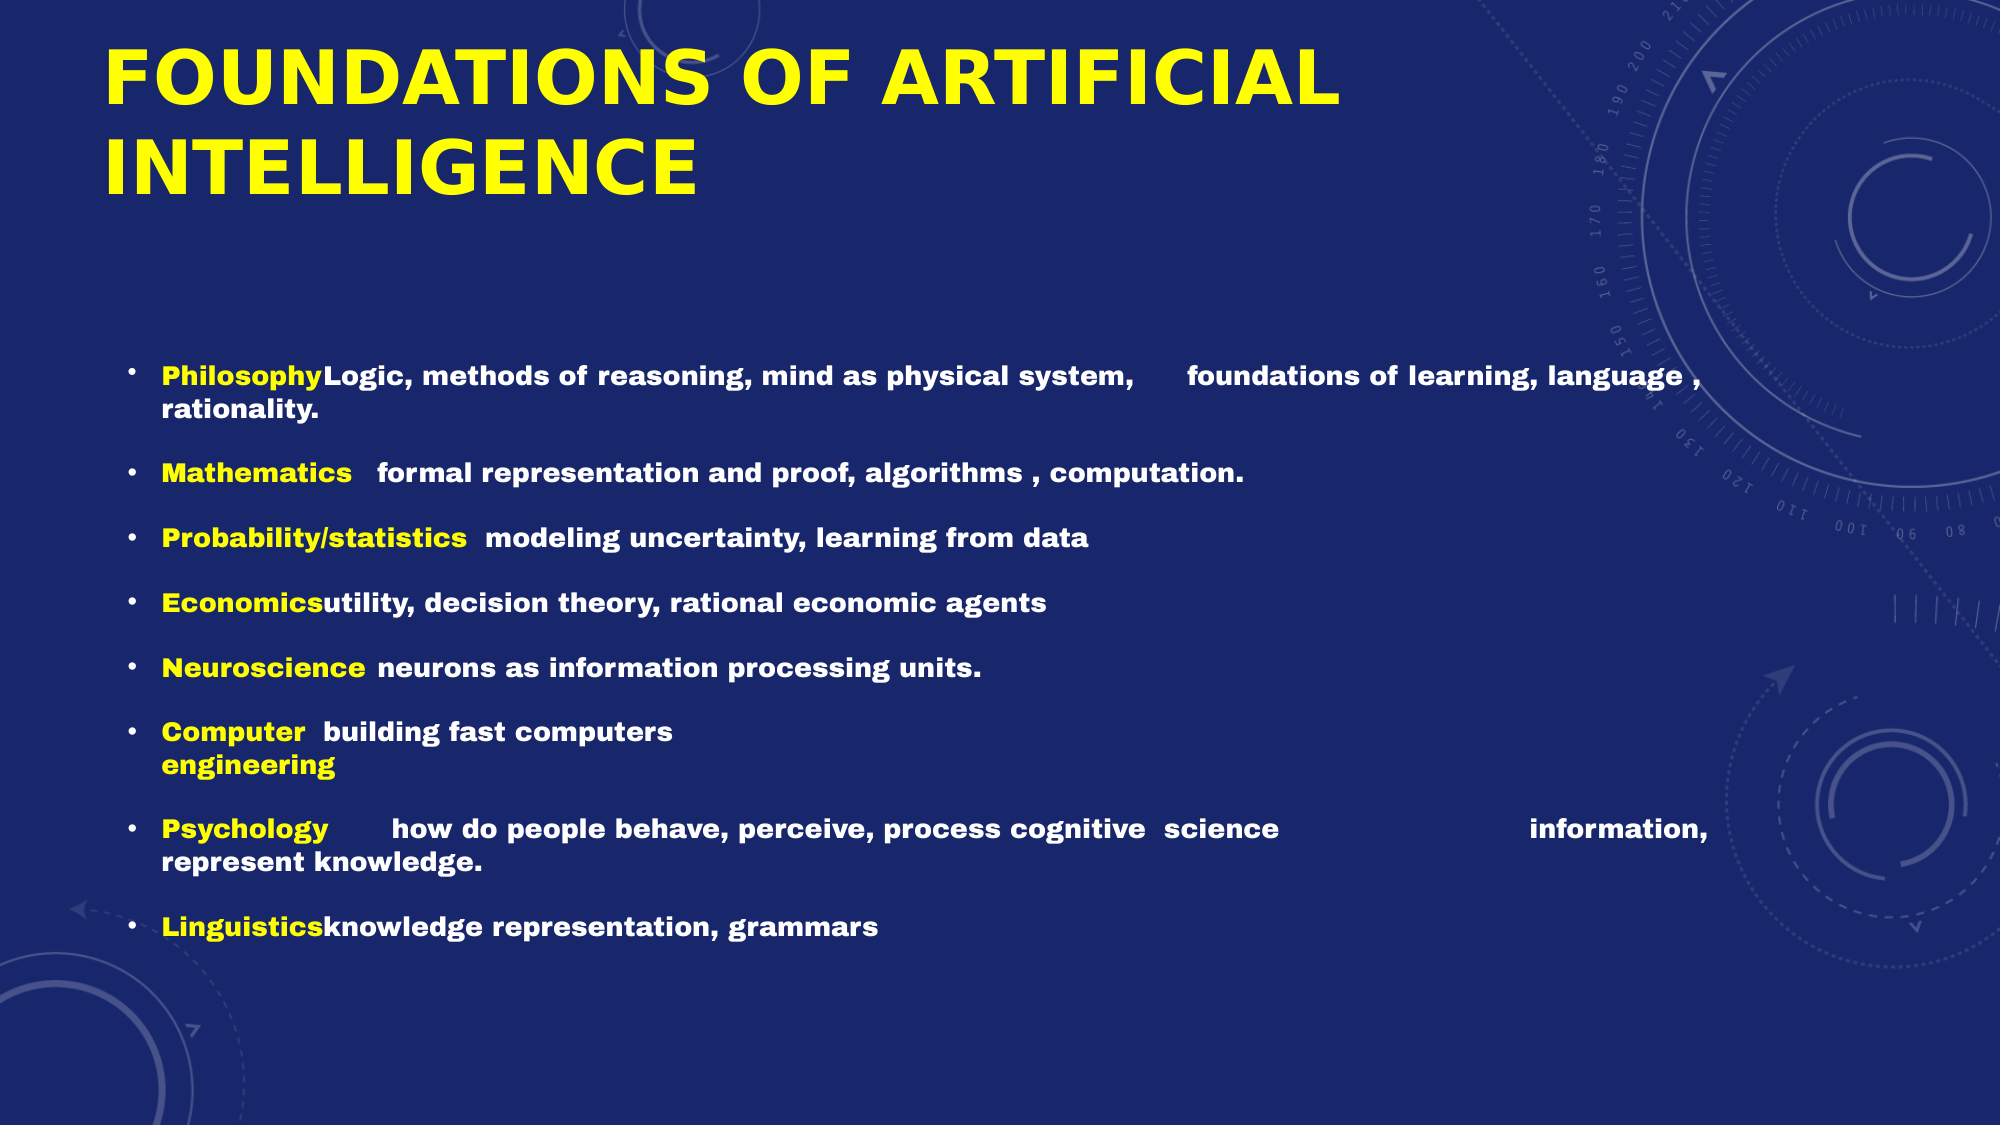

# Foundations of Artificial Intelligence
Philosophy		Logic, methods of reasoning, mind as physical system,    						foundations of learning, language , rationality.

Mathematics	formal representation and proof, algorithms , computation.

Probability/statistics	modeling uncertainty, learning from data

Economics		utility, decision theory, rational economic agents

Neuroscience	neurons as information processing units.

Computer 		building fast computers
engineering

Psychology       how do people behave, perceive, process cognitive  science    	                       information,  represent knowledge.

Linguistics		knowledge representation, grammars